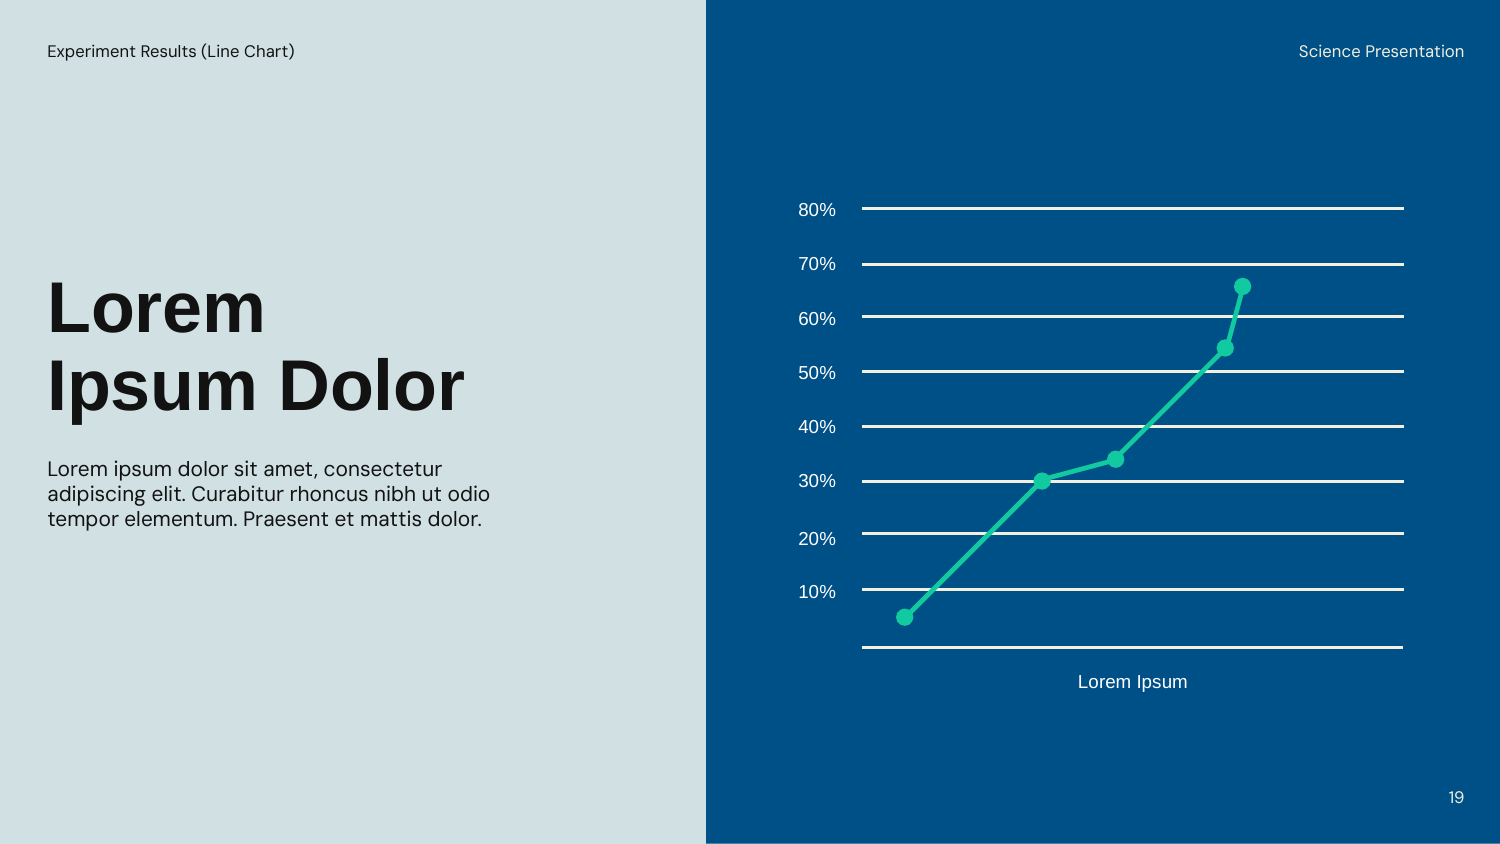

Experiment Results (Line Chart)
Science Presentation
# Lorem
Ipsum Dolor
80%
70%

60%

50%
40%
Lorem ipsum dolor sit amet, consectetur adipiscing elit. Curabitur rhoncus nibh ut odio tempor elementum. Praesent et mattis dolor.

30%

20%
10%

Lorem Ipsum
19